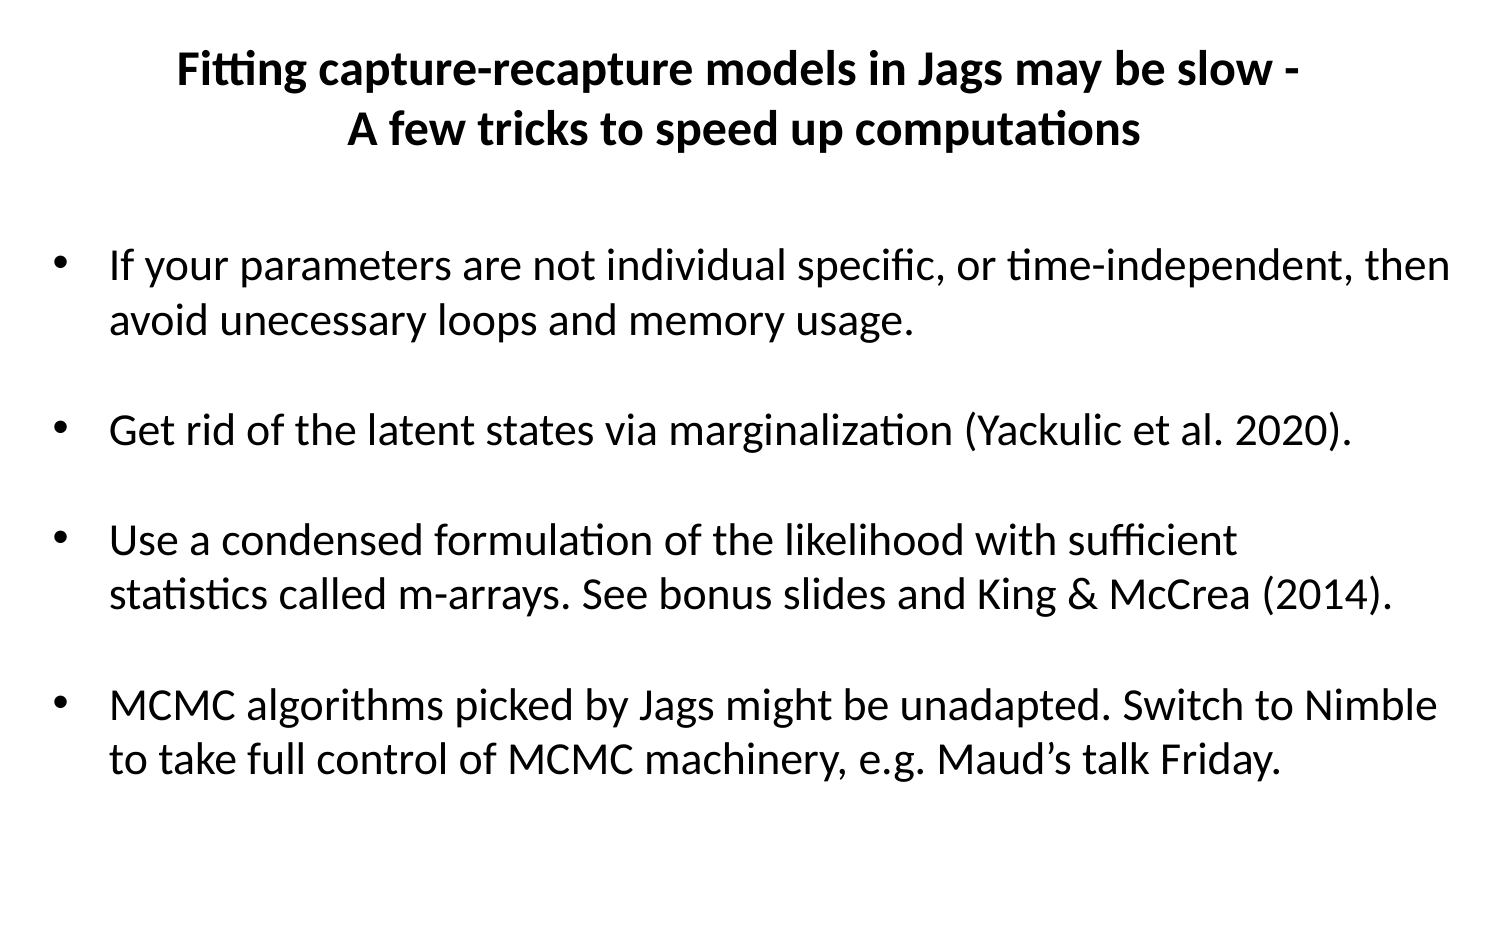

Fitting capture-recapture models in Jags may be slow -
A few tricks to speed up computations
If your parameters are not individual specific, or time-independent, then avoid unecessary loops and memory usage.

Get rid of the latent states via marginalization (Yackulic et al. 2020).

Use a condensed formulation of the likelihood with sufficient statistics called m-arrays. See bonus slides and King & McCrea (2014).

MCMC algorithms picked by Jags might be unadapted. Switch to Nimble to take full control of MCMC machinery, e.g. Maud’s talk Friday.